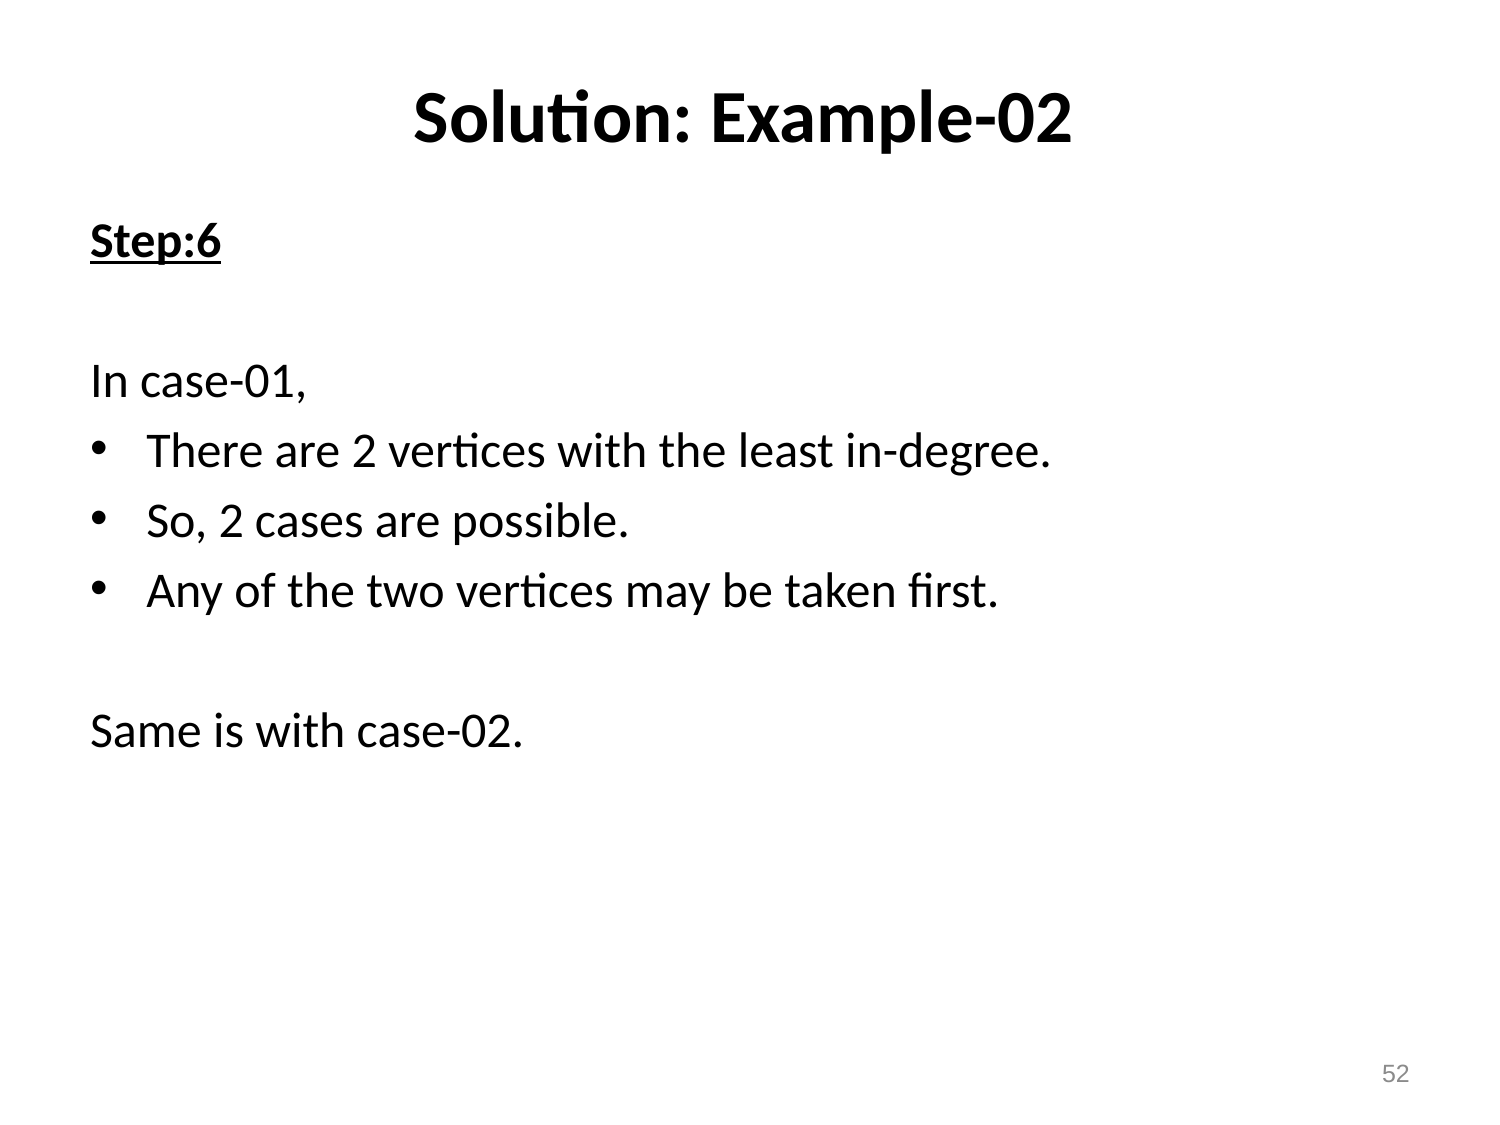

# Solution: Example-02
Step:6

In case-01,
There are 2 vertices with the least in-degree.
So, 2 cases are possible.
Any of the two vertices may be taken first.

Same is with case-02.
52